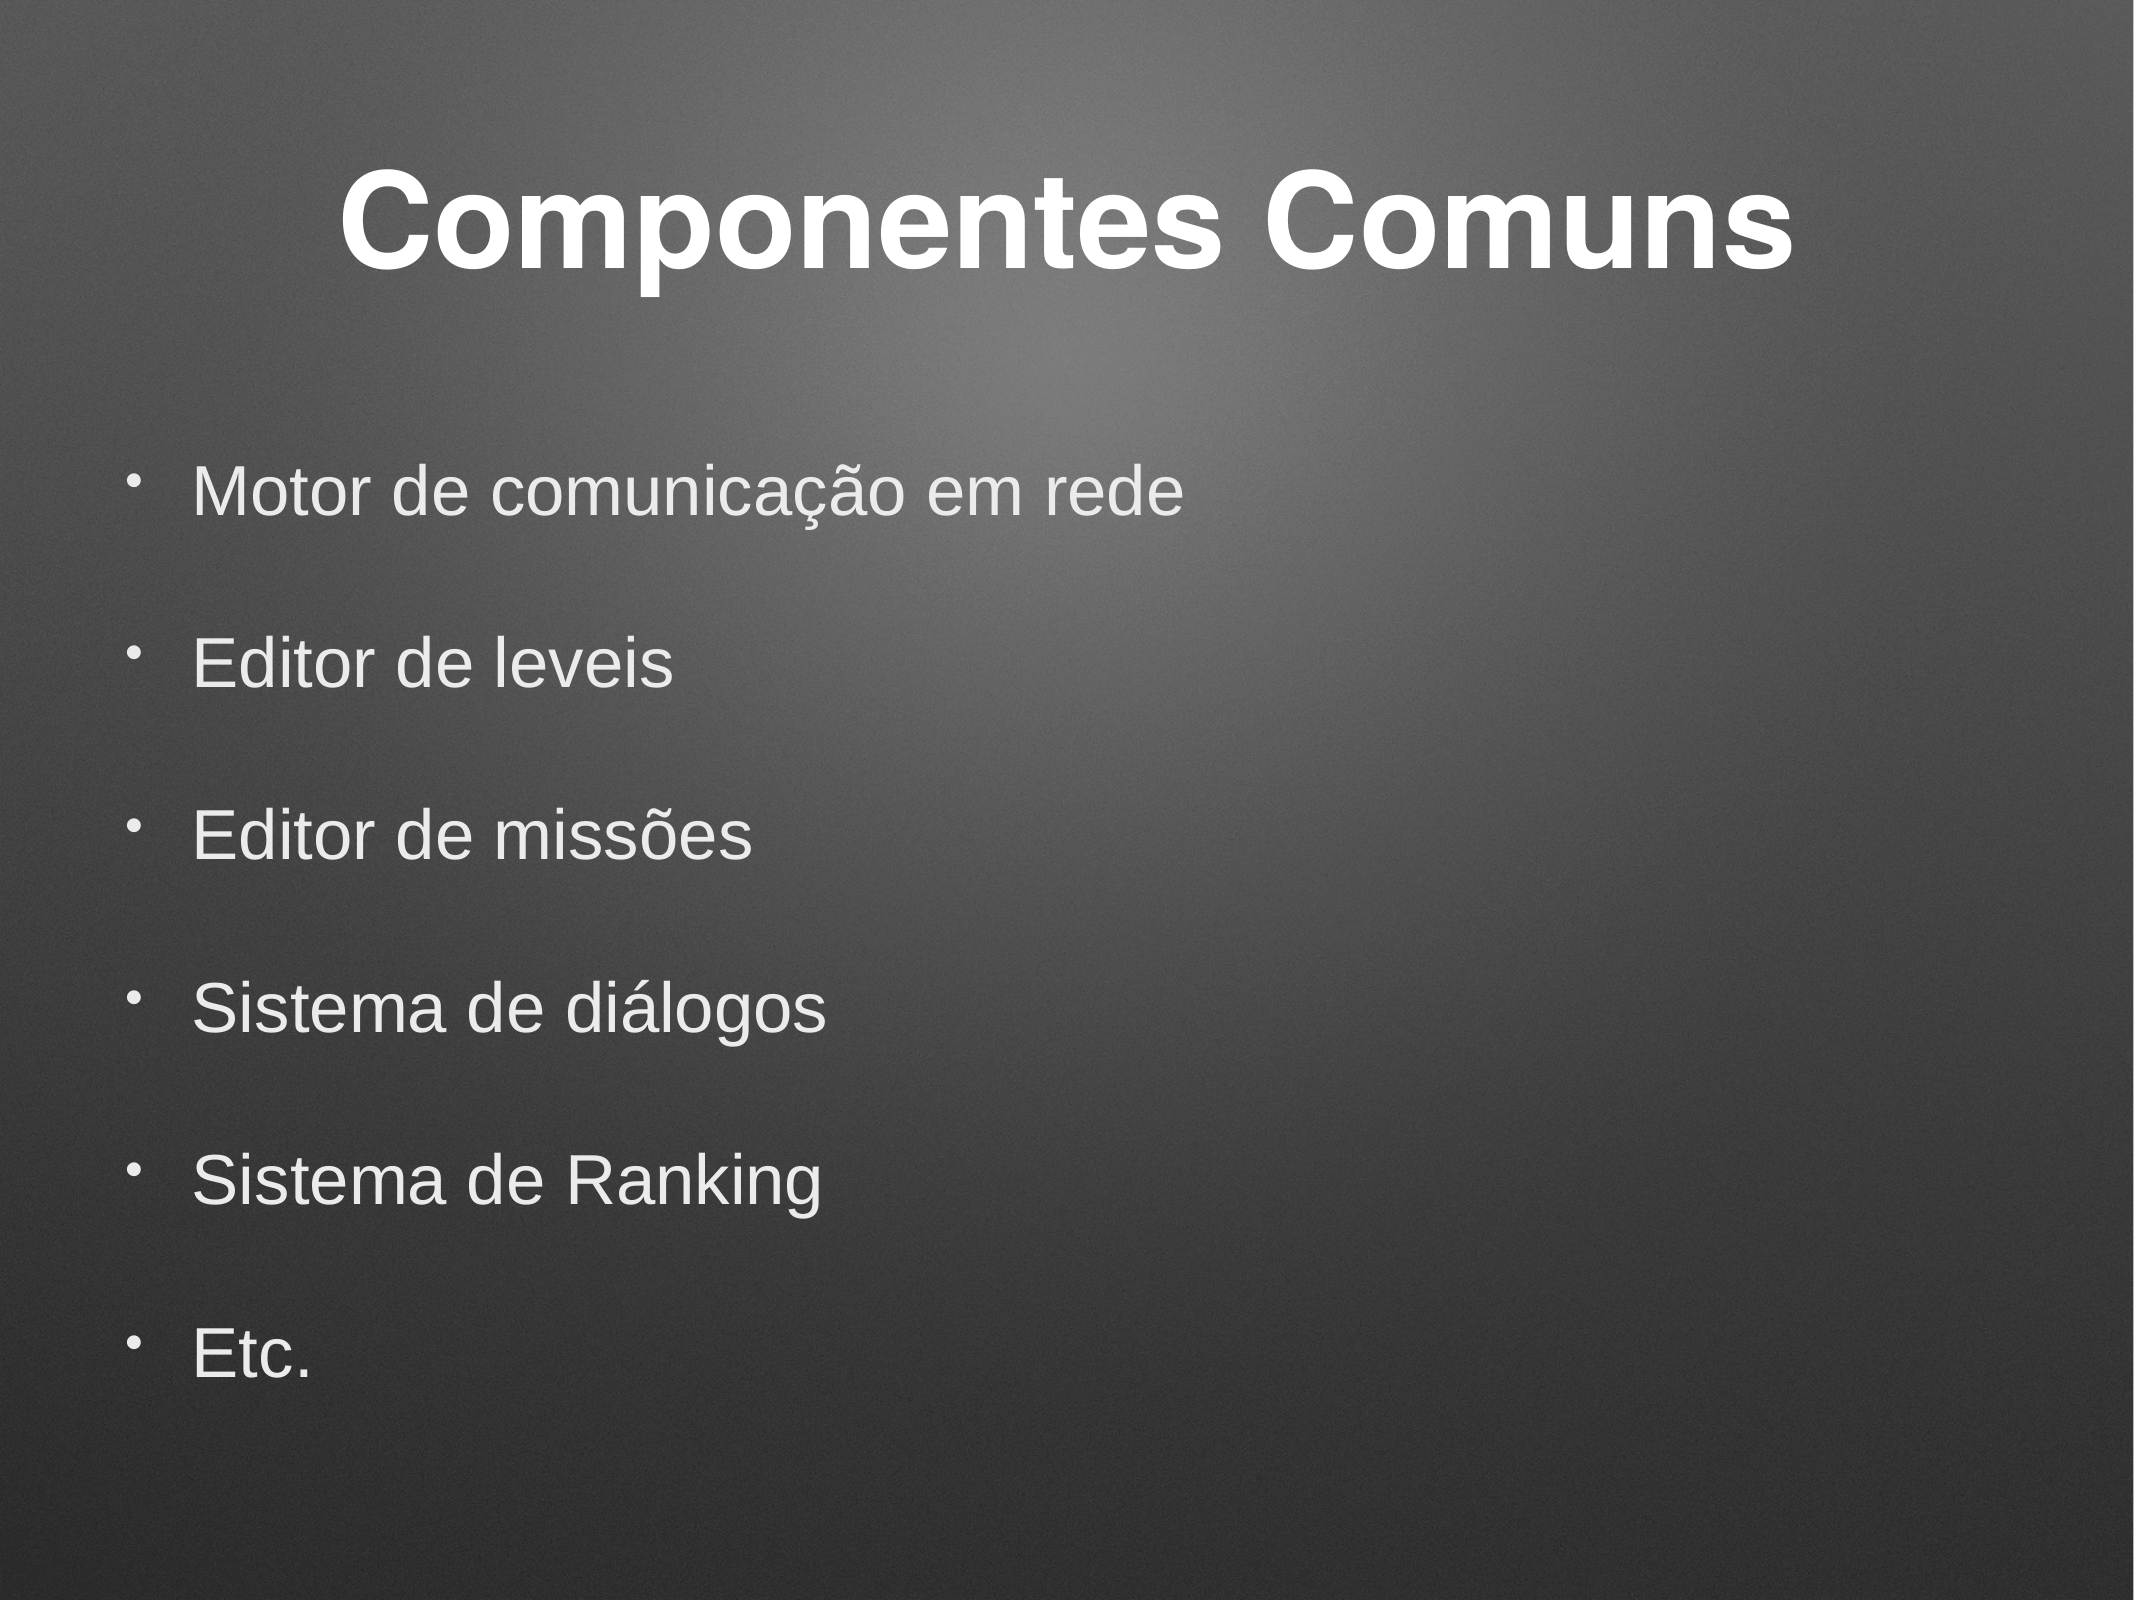

# Componentes Comuns
Motor de comunicação em rede
Editor de leveis
Editor de missões
Sistema de diálogos
Sistema de Ranking
Etc.